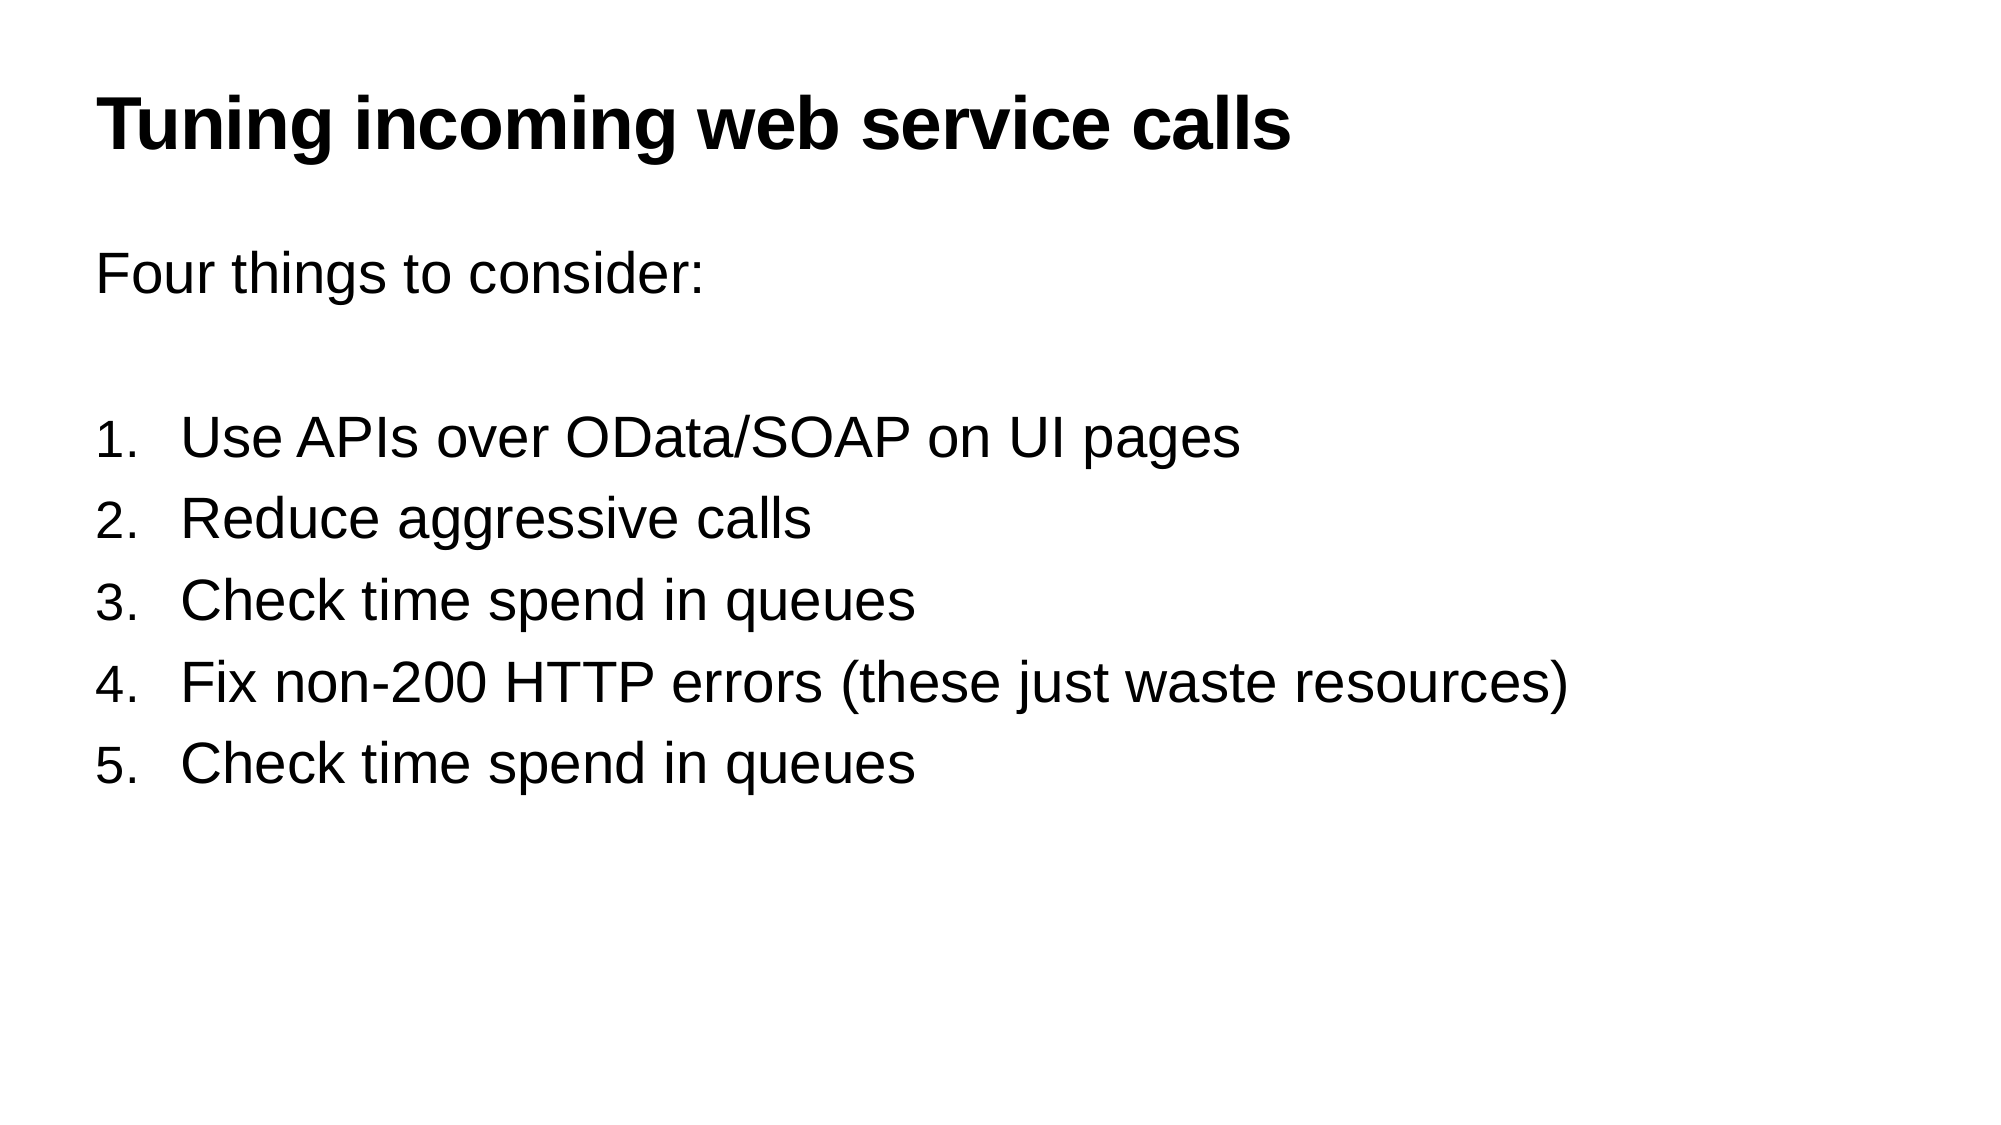

# Tuning incoming web service calls
Four things to consider:

Use APIs over OData/SOAP on UI pages
Reduce aggressive calls
Check time spend in queues
Fix non-200 HTTP errors (these just waste resources)
Check time spend in queues